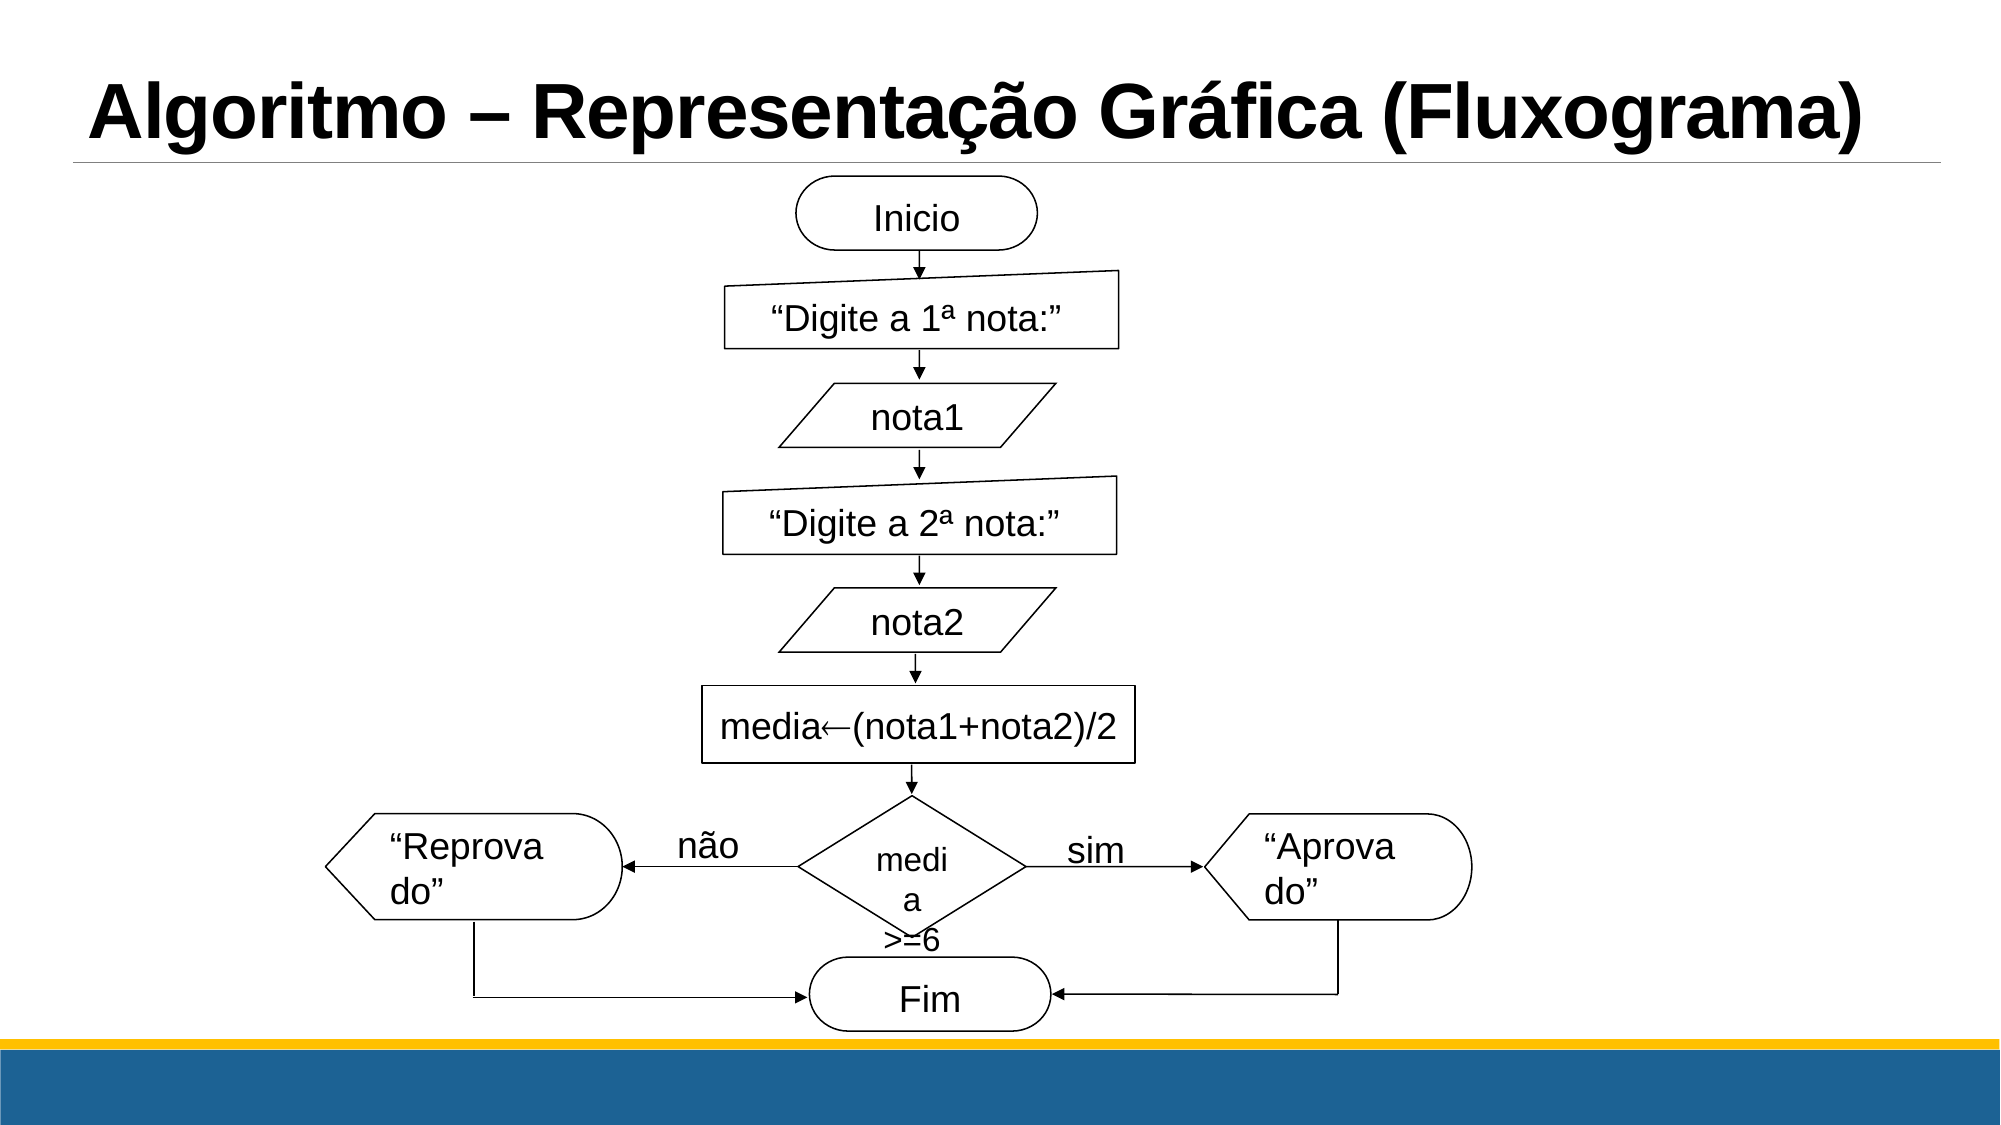

# Algoritmo – Representação Gráfica (Fluxograma)
Inicio

“Digite a 1ª nota:”

nota1

“Digite a 2ª nota:”

nota2

media←(nota1+nota2)/2

media >=6
“Reprovado”
não
“Aprovado”
sim
Fim